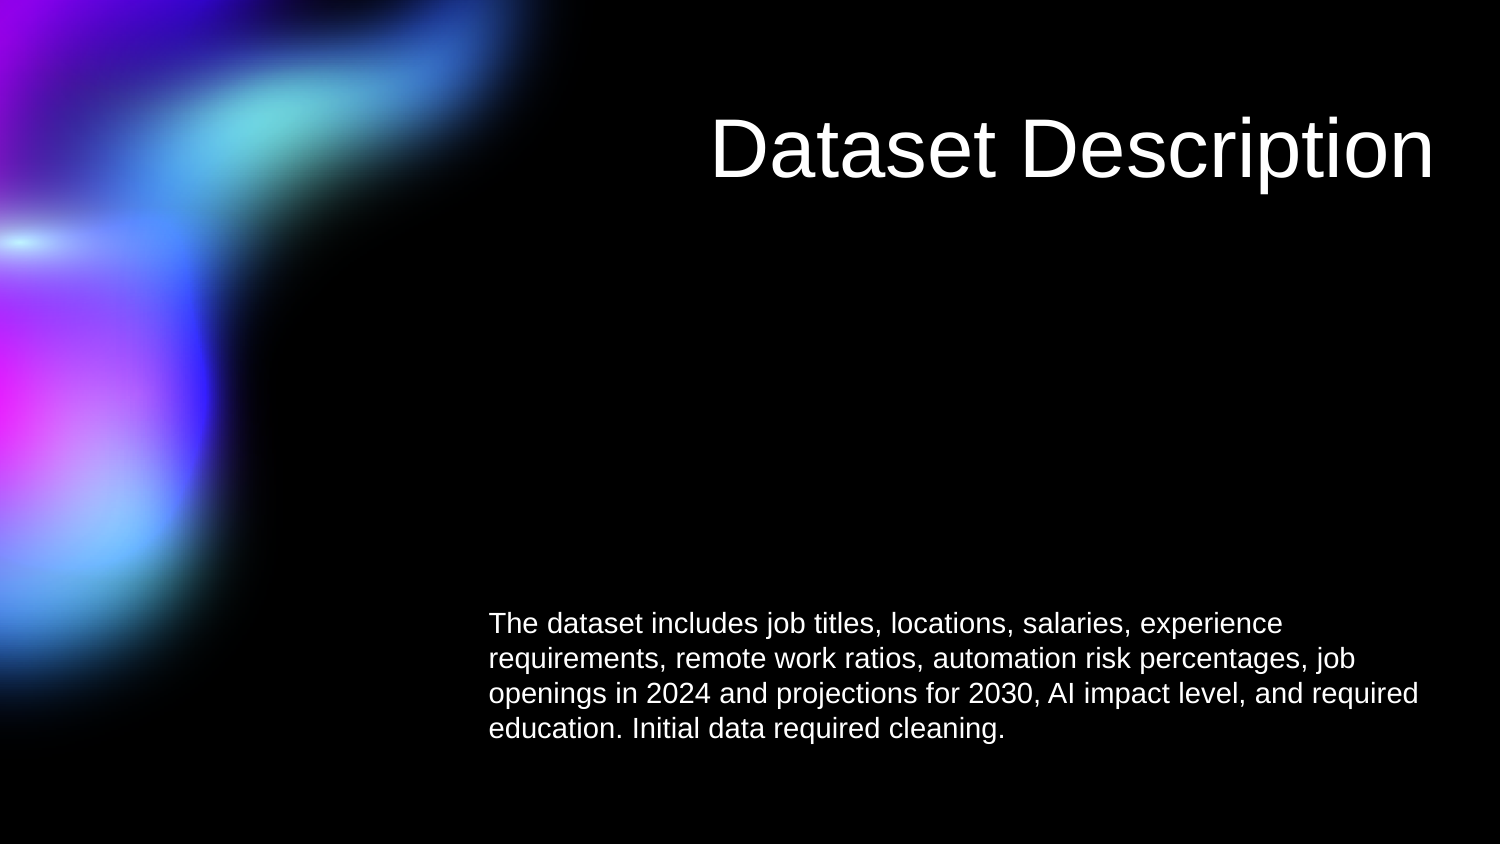

# Dataset Description
The dataset includes job titles, locations, salaries, experience requirements, remote work ratios, automation risk percentages, job openings in 2024 and projections for 2030, AI impact level, and required education. Initial data required cleaning.